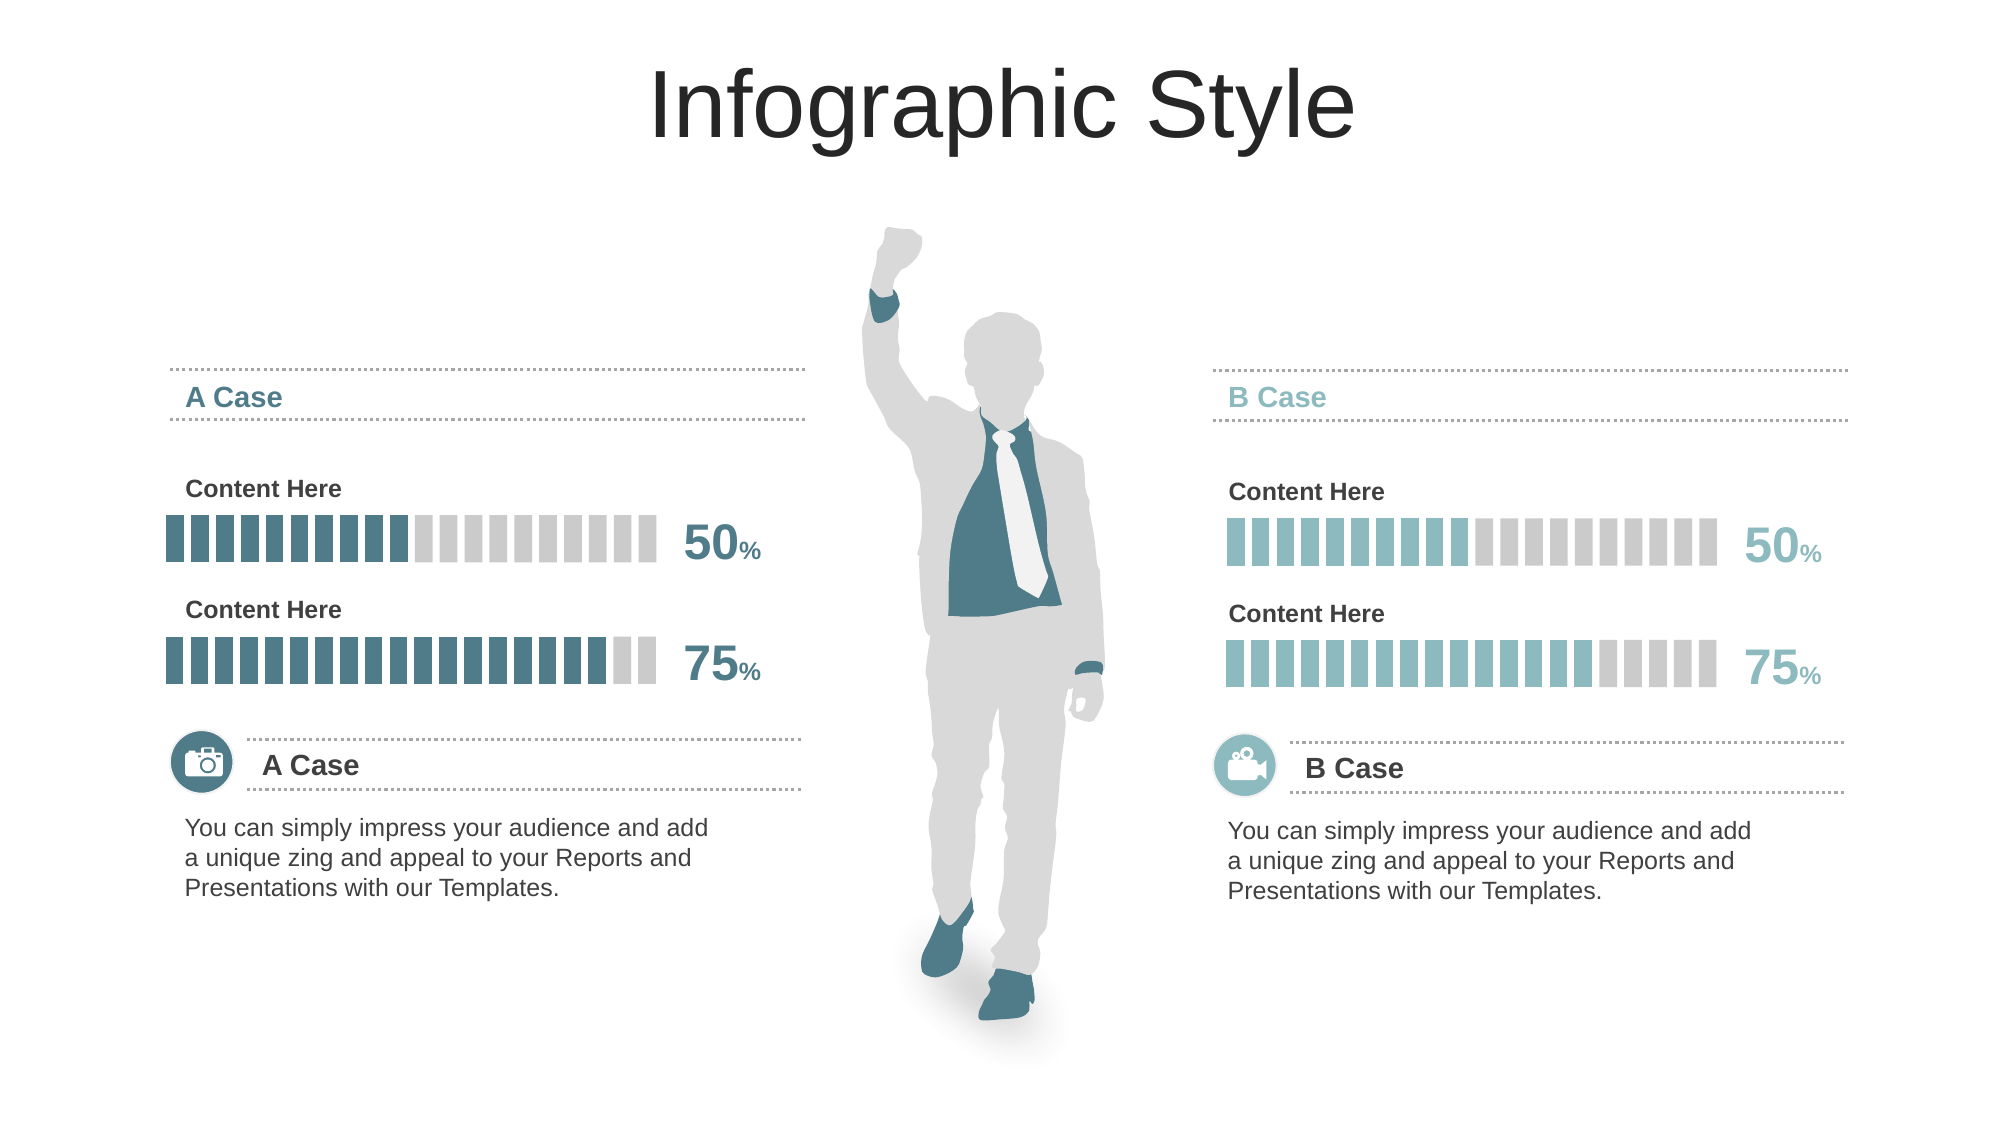

Infographic Style

A Case
B Case
Content Here
Content Here
50%
50%

Content Here
Content Here
75%
75%

A Case
B Case

You can simply impress your audience and add a unique zing and appeal to your Reports and Presentations with our Templates.
You can simply impress your audience and add a unique zing and appeal to your Reports and Presentations with our Templates.